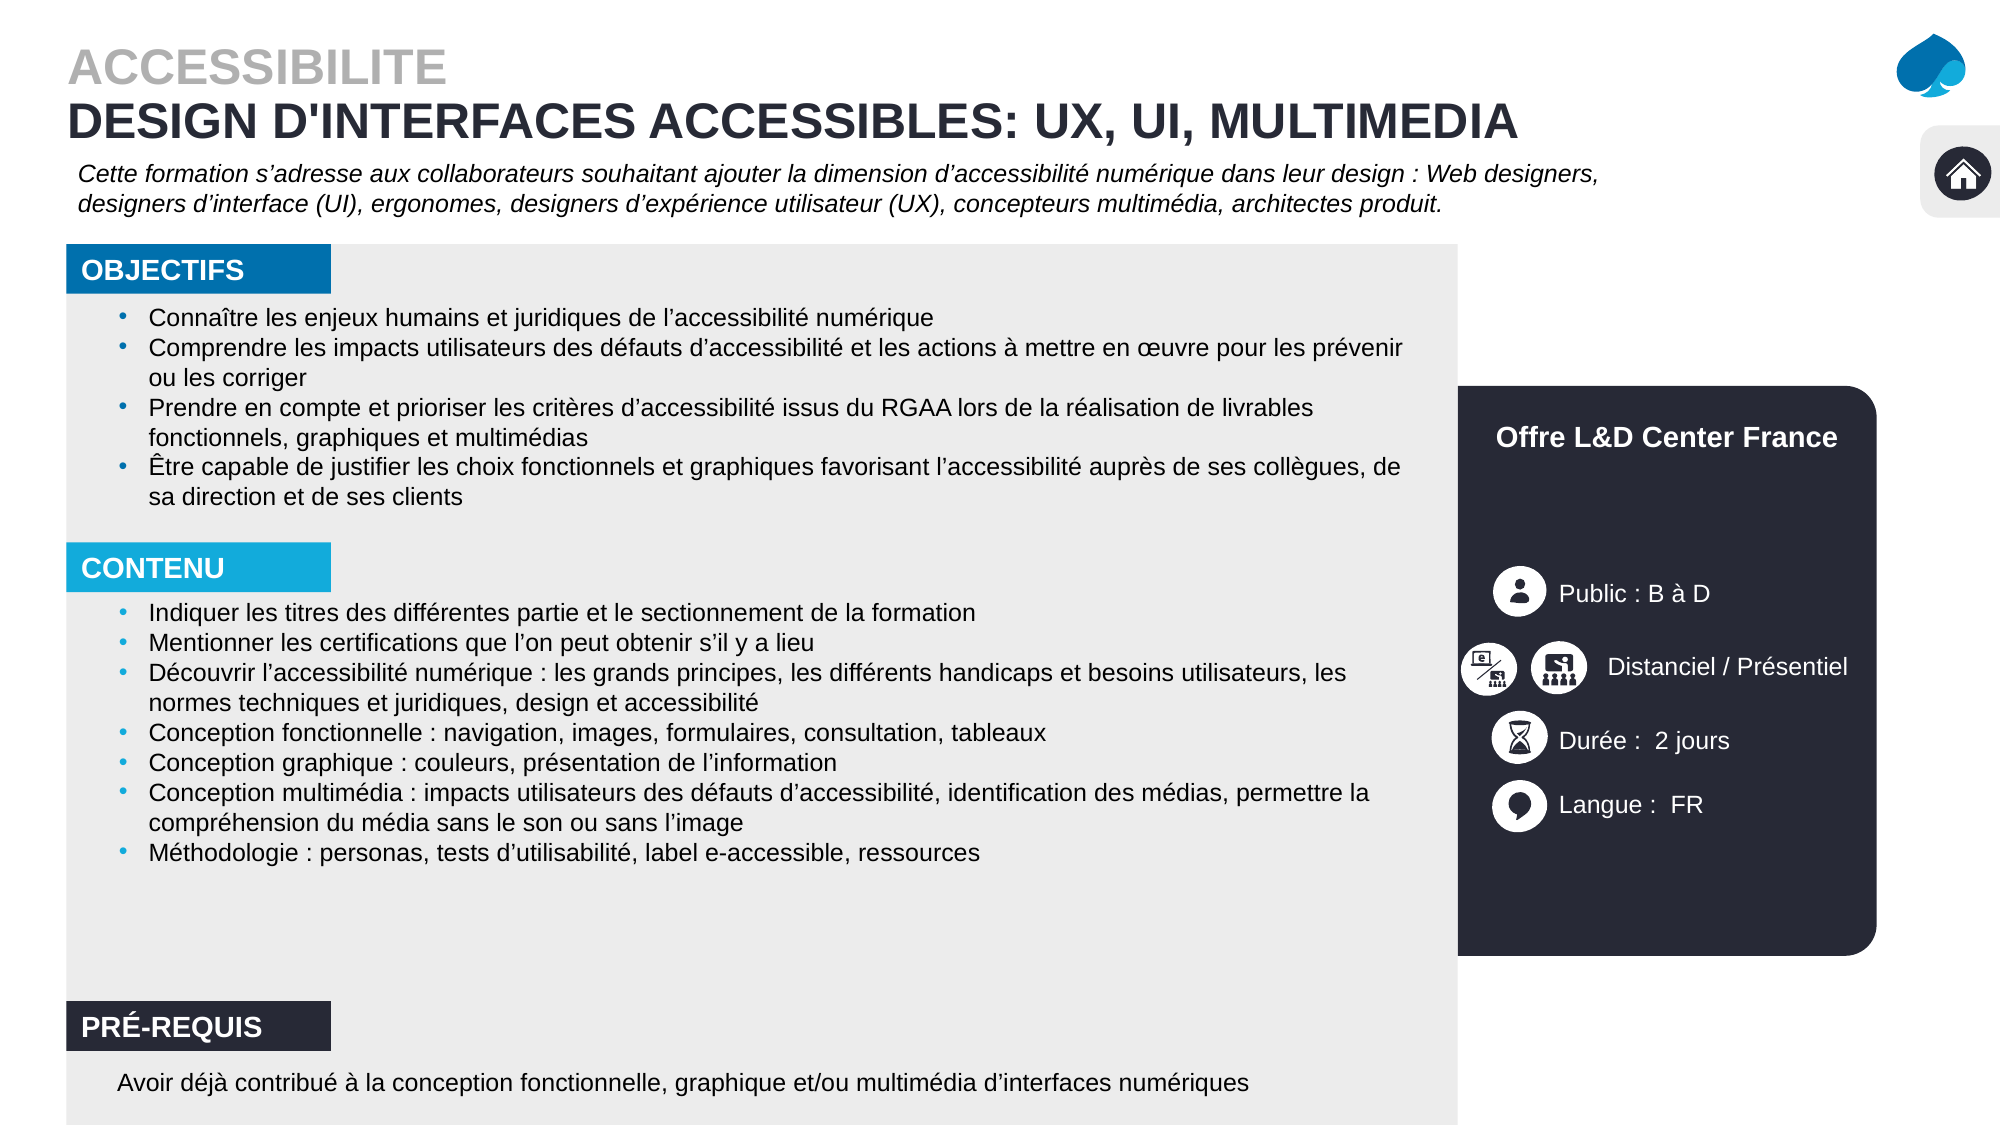

ACCESSIBILITE
Design d'interfaces accessibles: UX, UI, multimedia
Cette formation s’adresse aux collaborateurs souhaitant ajouter la dimension d’accessibilité numérique dans leur design : Web designers, designers d’interface (UI), ergonomes, designers d’expérience utilisateur (UX), concepteurs multimédia, architectes produit.
OBJECTIFS

Connaître les enjeux humains et juridiques de l’accessibilité numérique
Comprendre les impacts utilisateurs des défauts d’accessibilité et les actions à mettre en œuvre pour les prévenir ou les corriger
Prendre en compte et prioriser les critères d’accessibilité issus du RGAA lors de la réalisation de livrables fonctionnels, graphiques et multimédias
Être capable de justifier les choix fonctionnels et graphiques favorisant l’accessibilité auprès de ses collègues, de sa direction et de ses clients
Offre L&D Center France

CONTENU

Public : B à D
Indiquer les titres des différentes partie et le sectionnement de la formation
Mentionner les certifications que l’on peut obtenir s’il y a lieu
Découvrir l’accessibilité numérique : les grands principes, les différents handicaps et besoins utilisateurs, les normes techniques et juridiques, design et accessibilité
Conception fonctionnelle : navigation, images, formulaires, consultation, tableaux
Conception graphique : couleurs, présentation de l’information
Conception multimédia : impacts utilisateurs des défauts d’accessibilité, identification des médias, permettre la compréhension du média sans le son ou sans l’image
Méthodologie : personas, tests d’utilisabilité, label e-accessible, ressources

Distanciel / Présentiel

Durée :  2 jours

Langue :  FR
PRé-REQUIS
Avoir déjà contribué à la conception fonctionnelle, graphique et/ou multimédia d’interfaces numériques